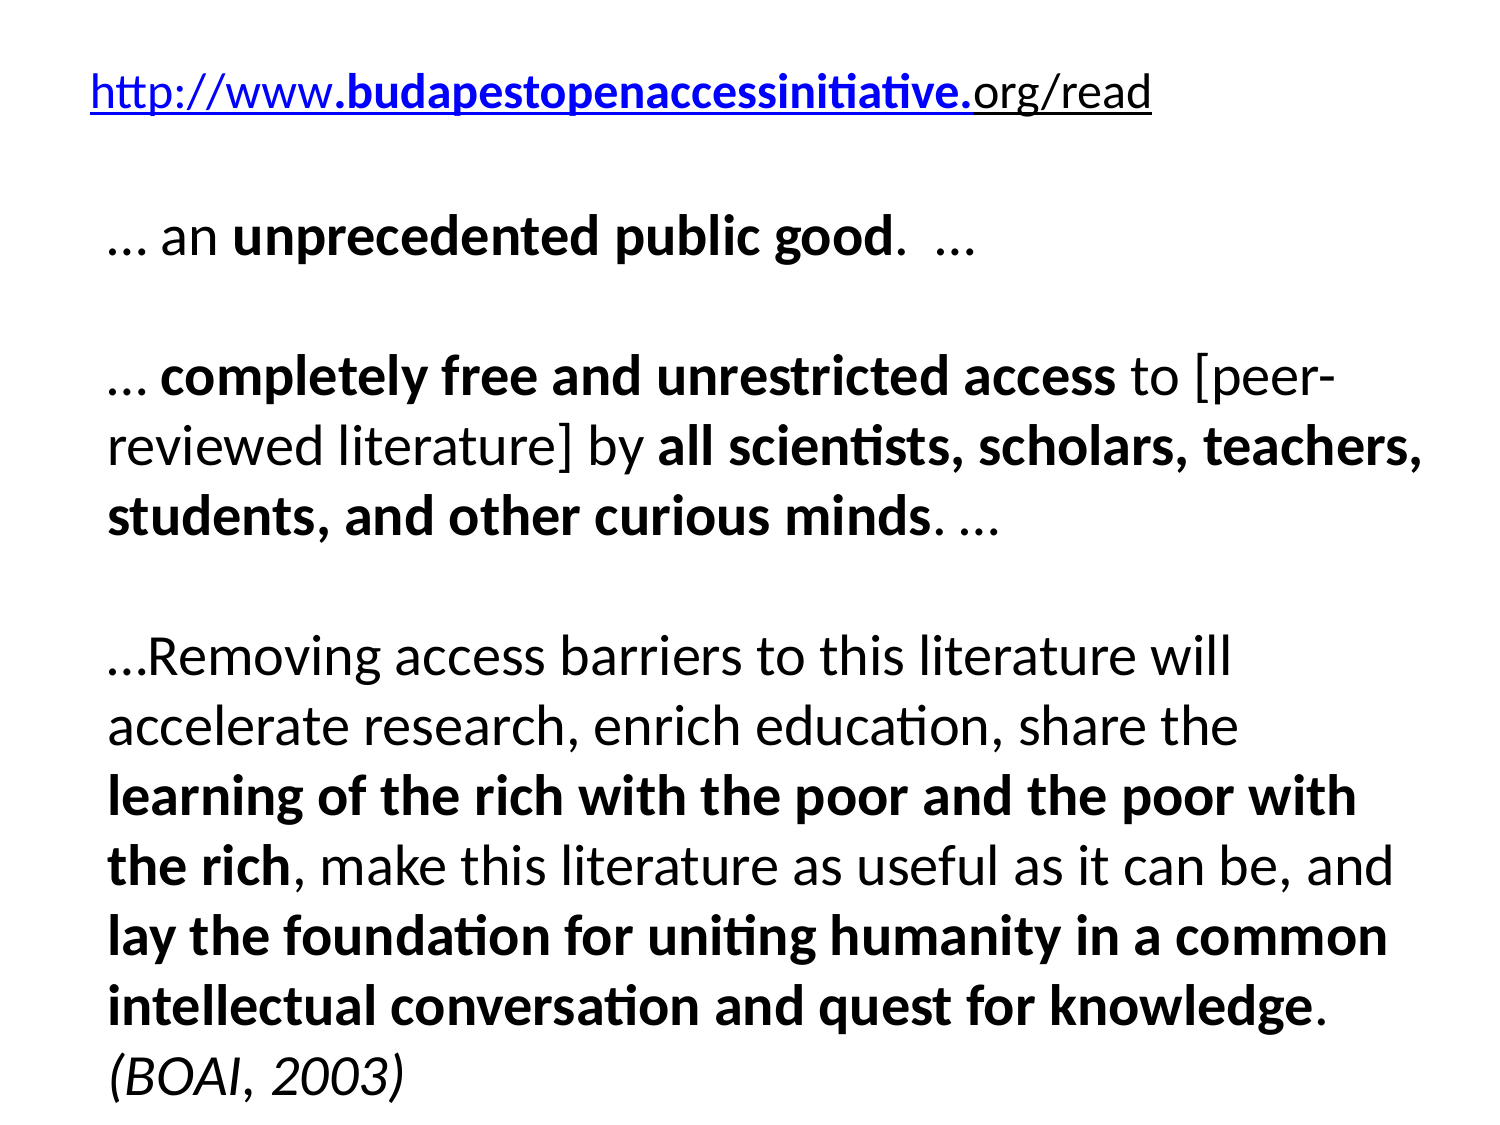

http://www.budapestopenaccessinitiative.org/read
… an unprecedented public good.  …

… completely free and unrestricted access to [peer-reviewed literature] by all scientists, scholars, teachers, students, and other curious minds. …

…Removing access barriers to this literature will accelerate research, enrich education, share the learning of the rich with the poor and the poor with the rich, make this literature as useful as it can be, and lay the foundation for uniting humanity in a common intellectual conversation and quest for knowledge.
(BOAI, 2003)